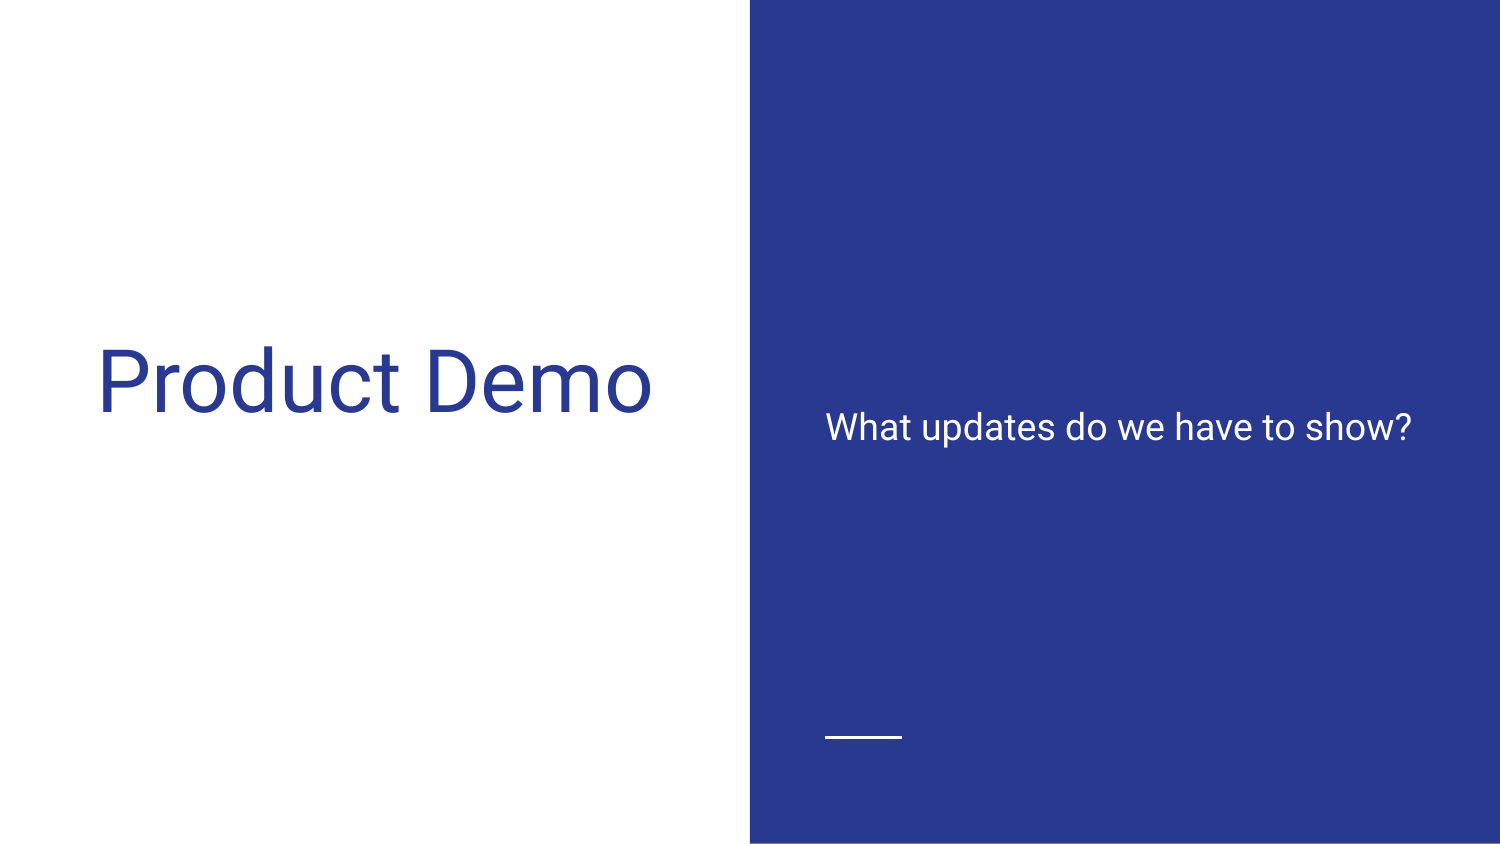

What updates do we have to show?
# Product Demo